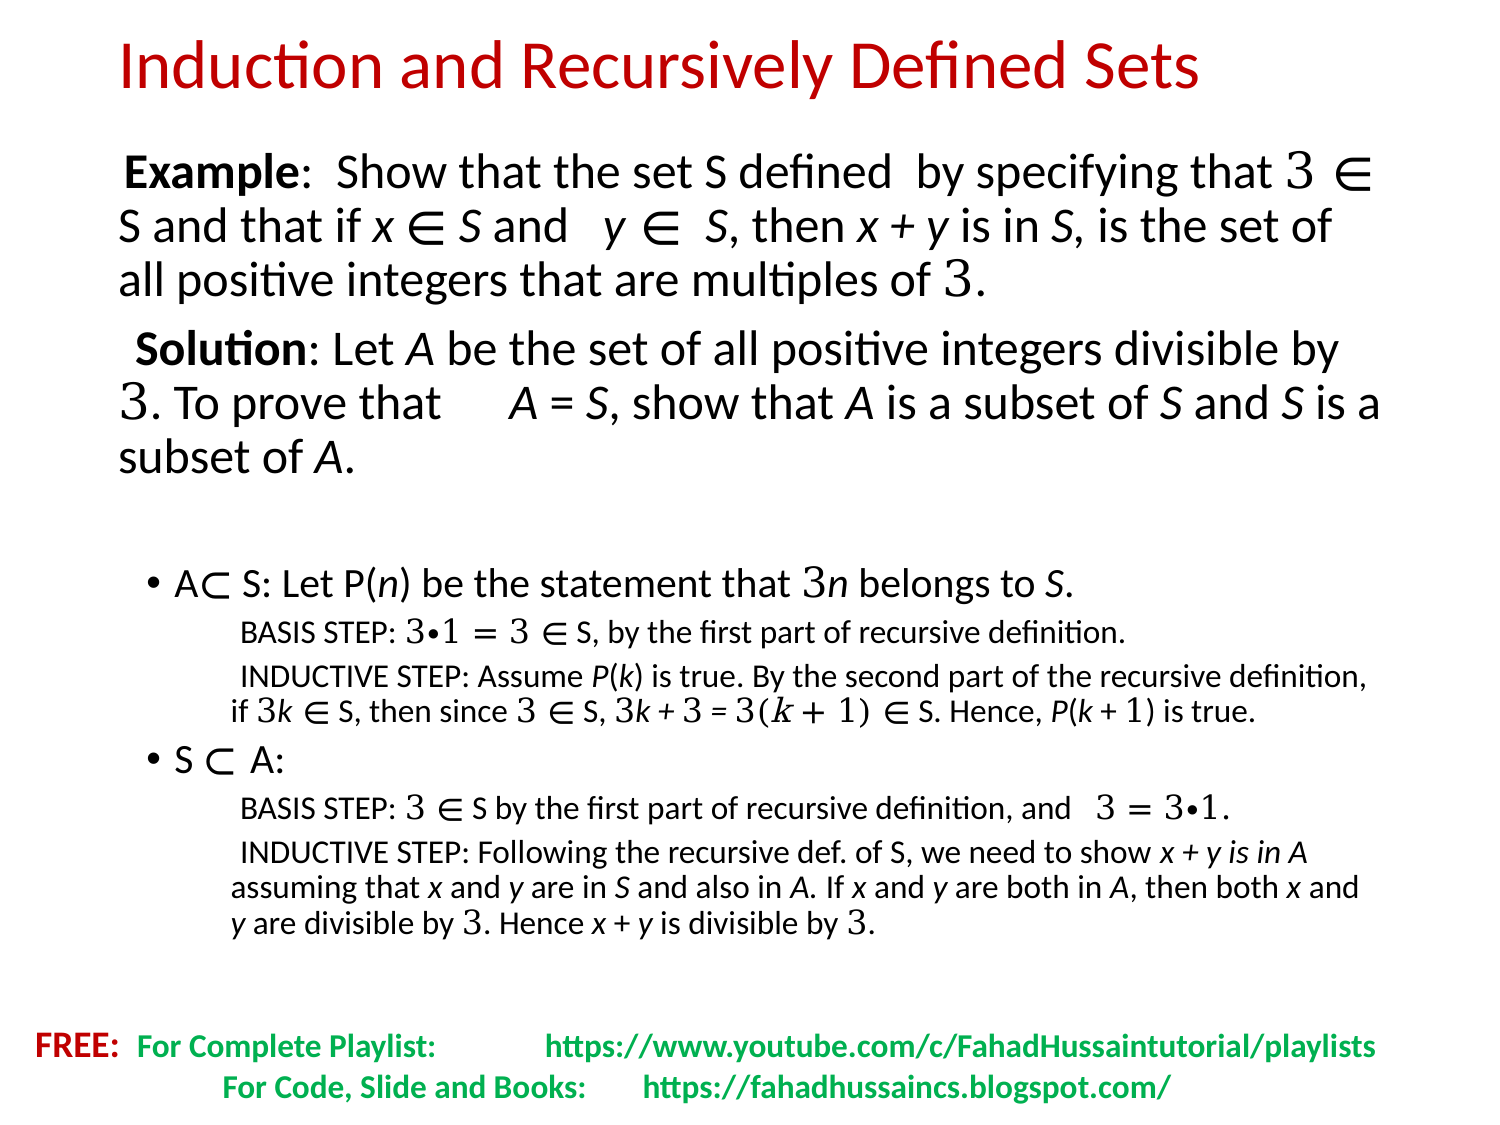

# Induction and Recursively Defined Sets
   Example:  Show that the set S defined  by specifying that 3 ∊ S and that if x ∊ S and   y ∊  S, then x + y is in S, is the set of all positive integers that are multiples of 3.
    Solution: Let A be the set of all positive integers divisible by 3. To prove that      A = S, show that A is a subset of S and S is a subset of A.

A⊂ S: Let P(n) be the statement that 3n belongs to S.
     BASIS STEP: 3∙1 = 3 ∊ S, by the first part of recursive definition.
     INDUCTIVE STEP: Assume P(k) is true. By the second part of the recursive definition, if 3k ∊ S, then since 3 ∊ S, 3k + 3 = 3(k + 1) ∊ S. Hence, P(k + 1) is true.
S ⊂ A:
     BASIS STEP: 3 ∊ S by the first part of recursive definition, and   3 = 3∙1.
     INDUCTIVE STEP: Following the recursive def. of S, we need to show x + y is in A assuming that x and y are in S and also in A. If x and y are both in A, then both x and y are divisible by 3. Hence x + y is divisible by 3.
FREE:  For Complete Playlist: 	        https://www.youtube.com/c/FahadHussaintutorial/playlists
	     For Code, Slide and Books:	 https://fahadhussaincs.blogspot.com/